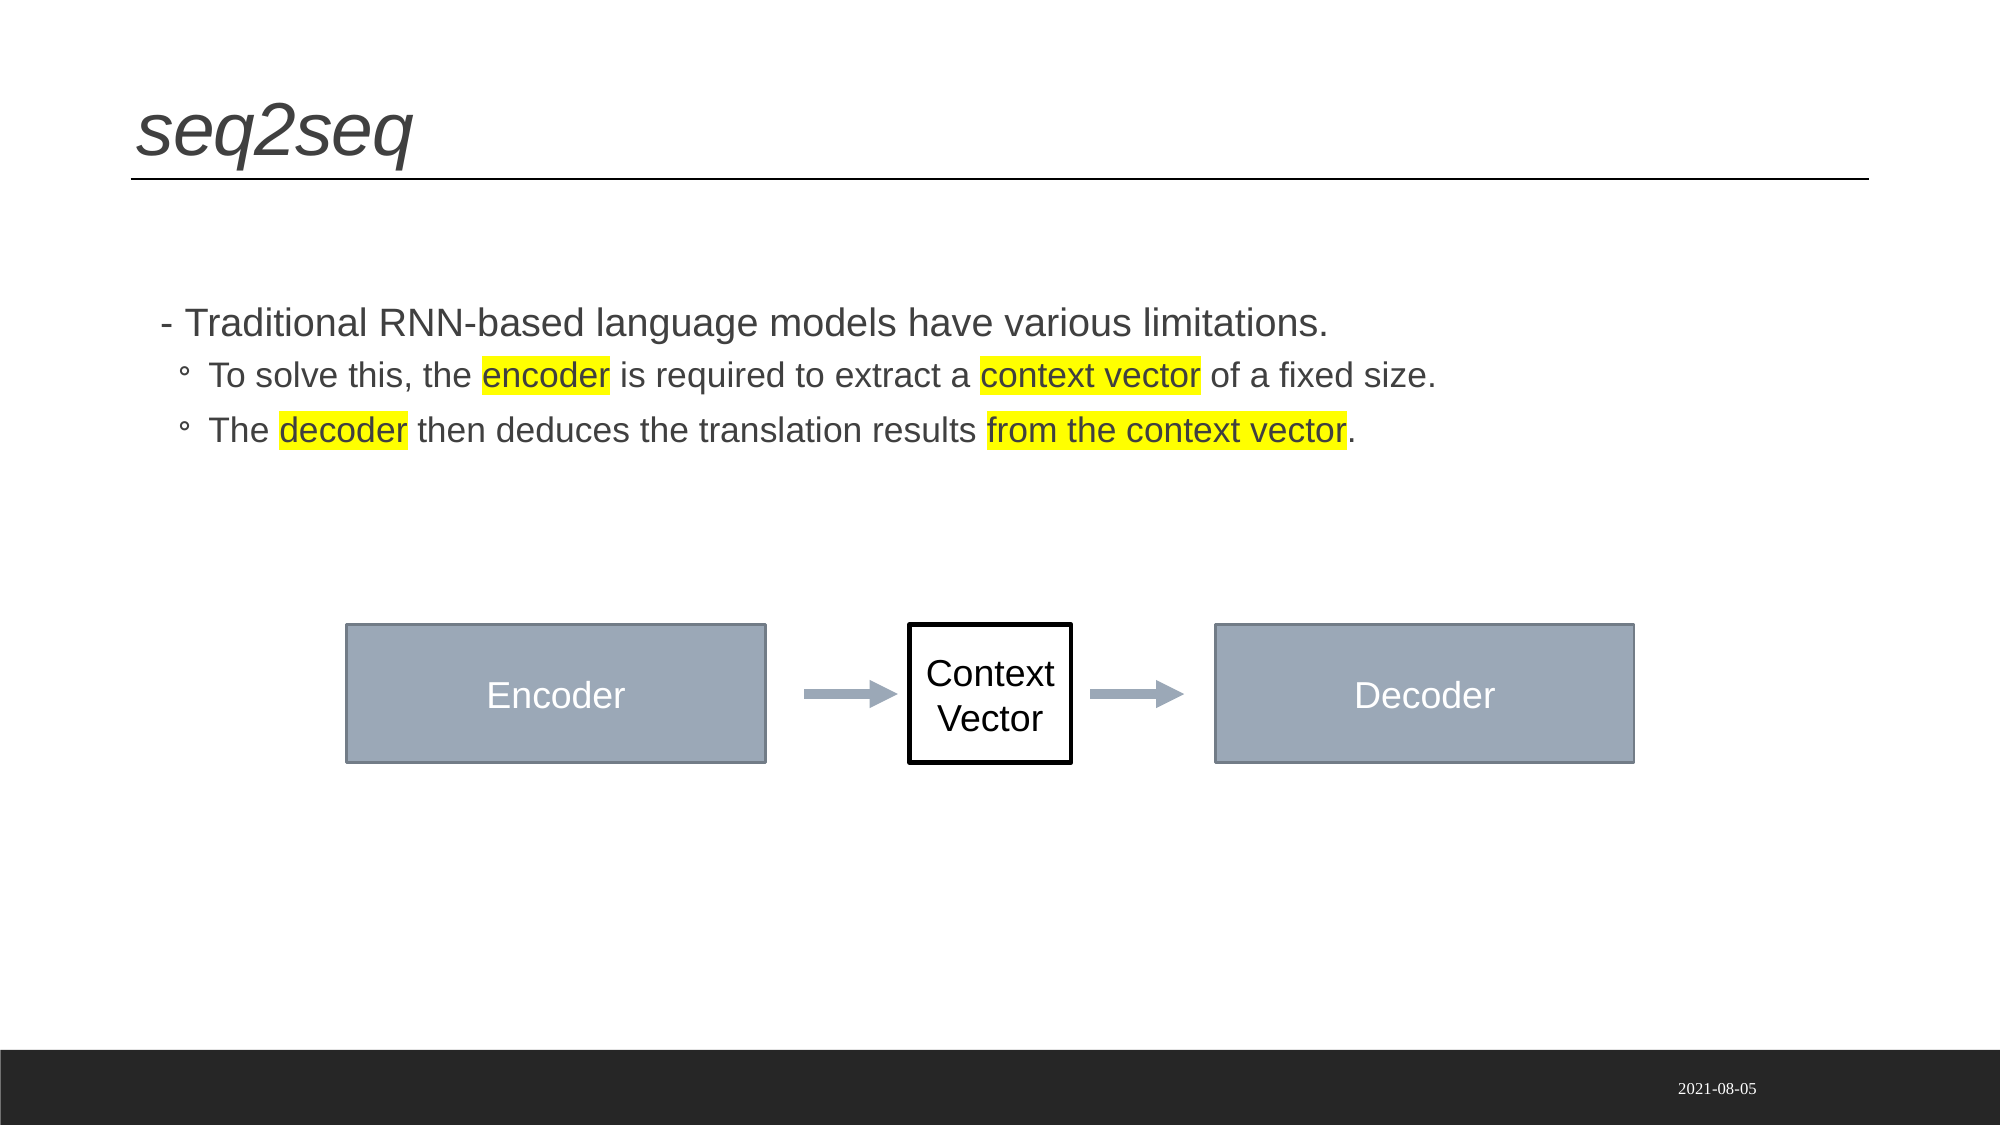

seq2seq
- Traditional RNN-based language models have various limitations.
To solve this, the encoder is required to extract a context vector of a fixed size.
The decoder then deduces the translation results from the context vector.
Encoder
Context Vector
Decoder
2021-08-05